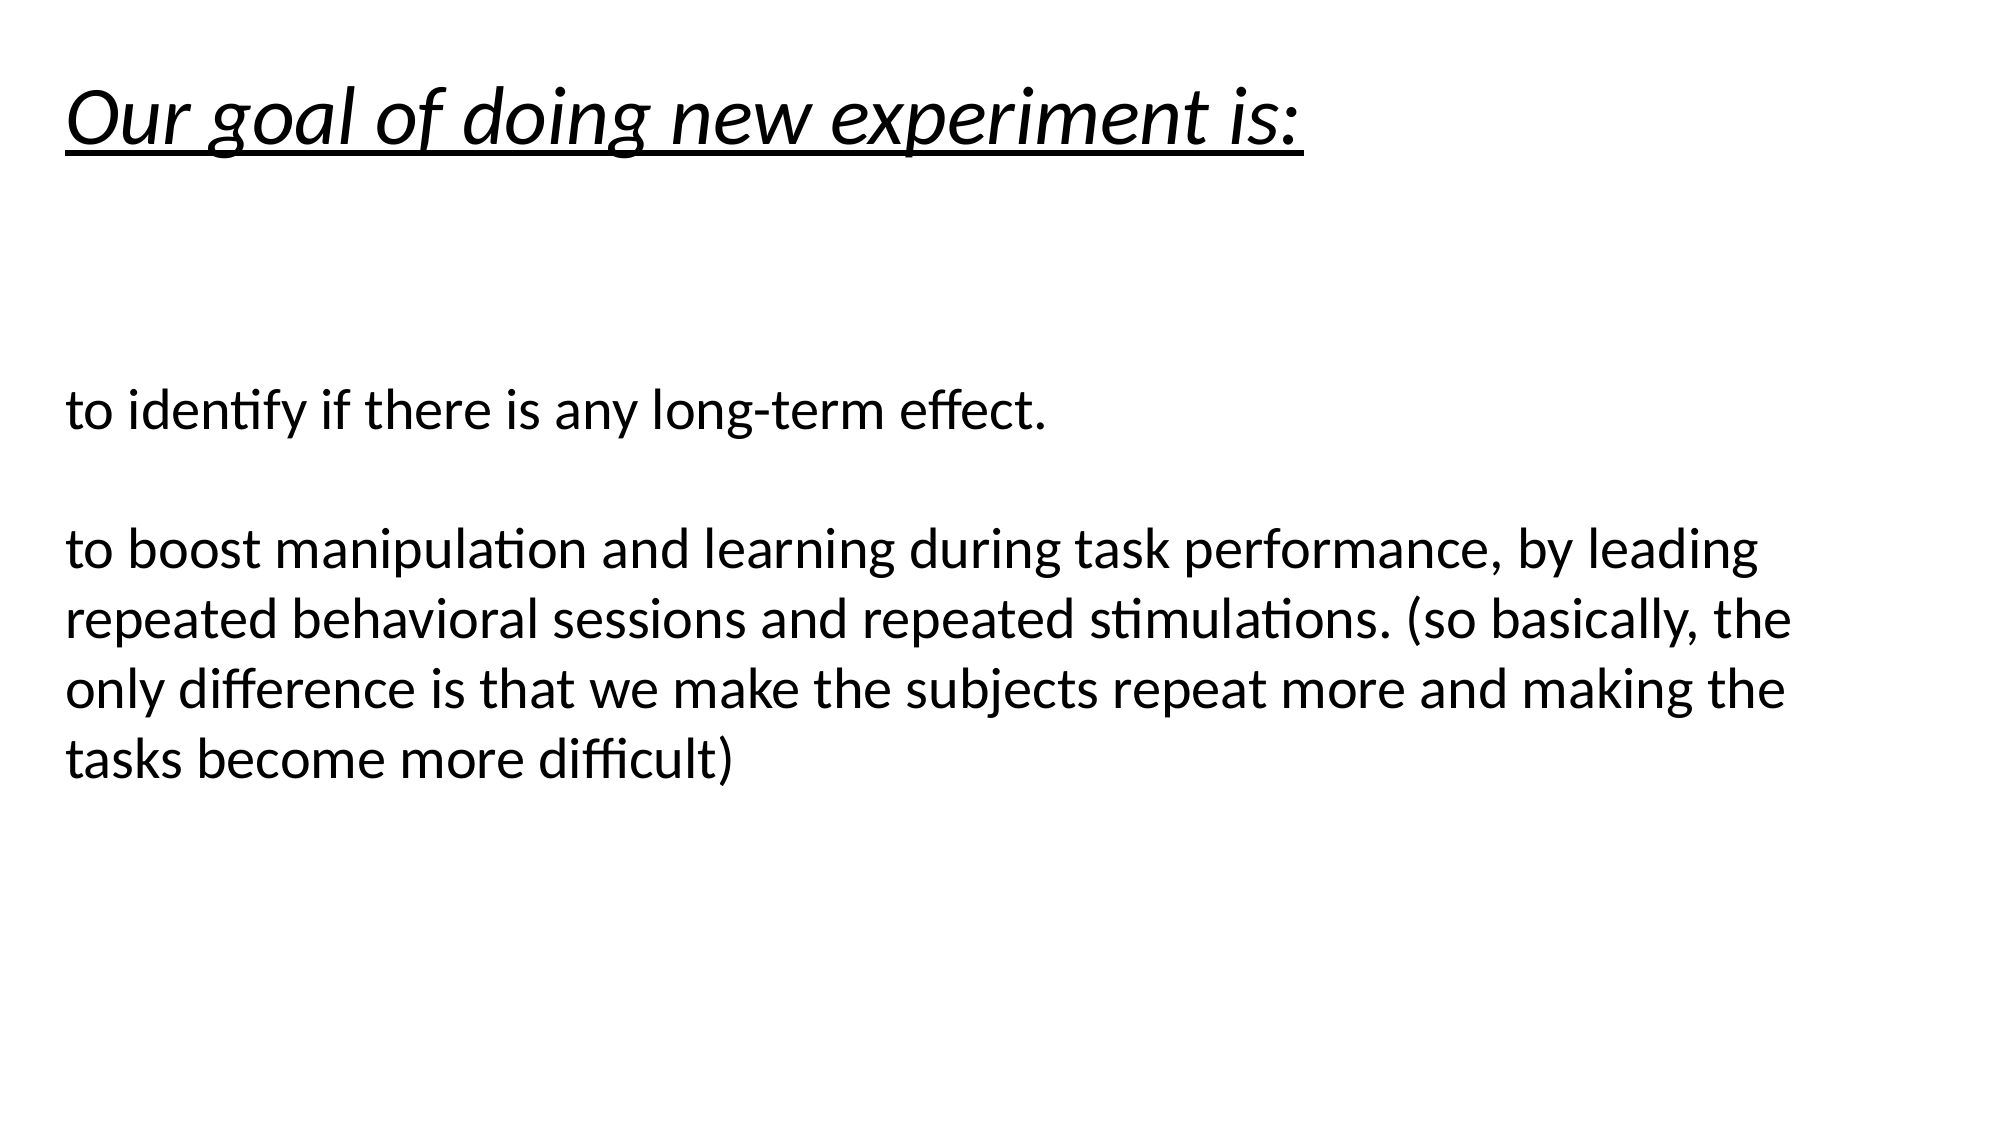

Our goal of doing new experiment is:

to identify if there is any long-term effect.

to boost manipulation and learning during task performance, by leading repeated behavioral sessions and repeated stimulations. (so basically, the only difference is that we make the subjects repeat more and making the tasks become more difficult)